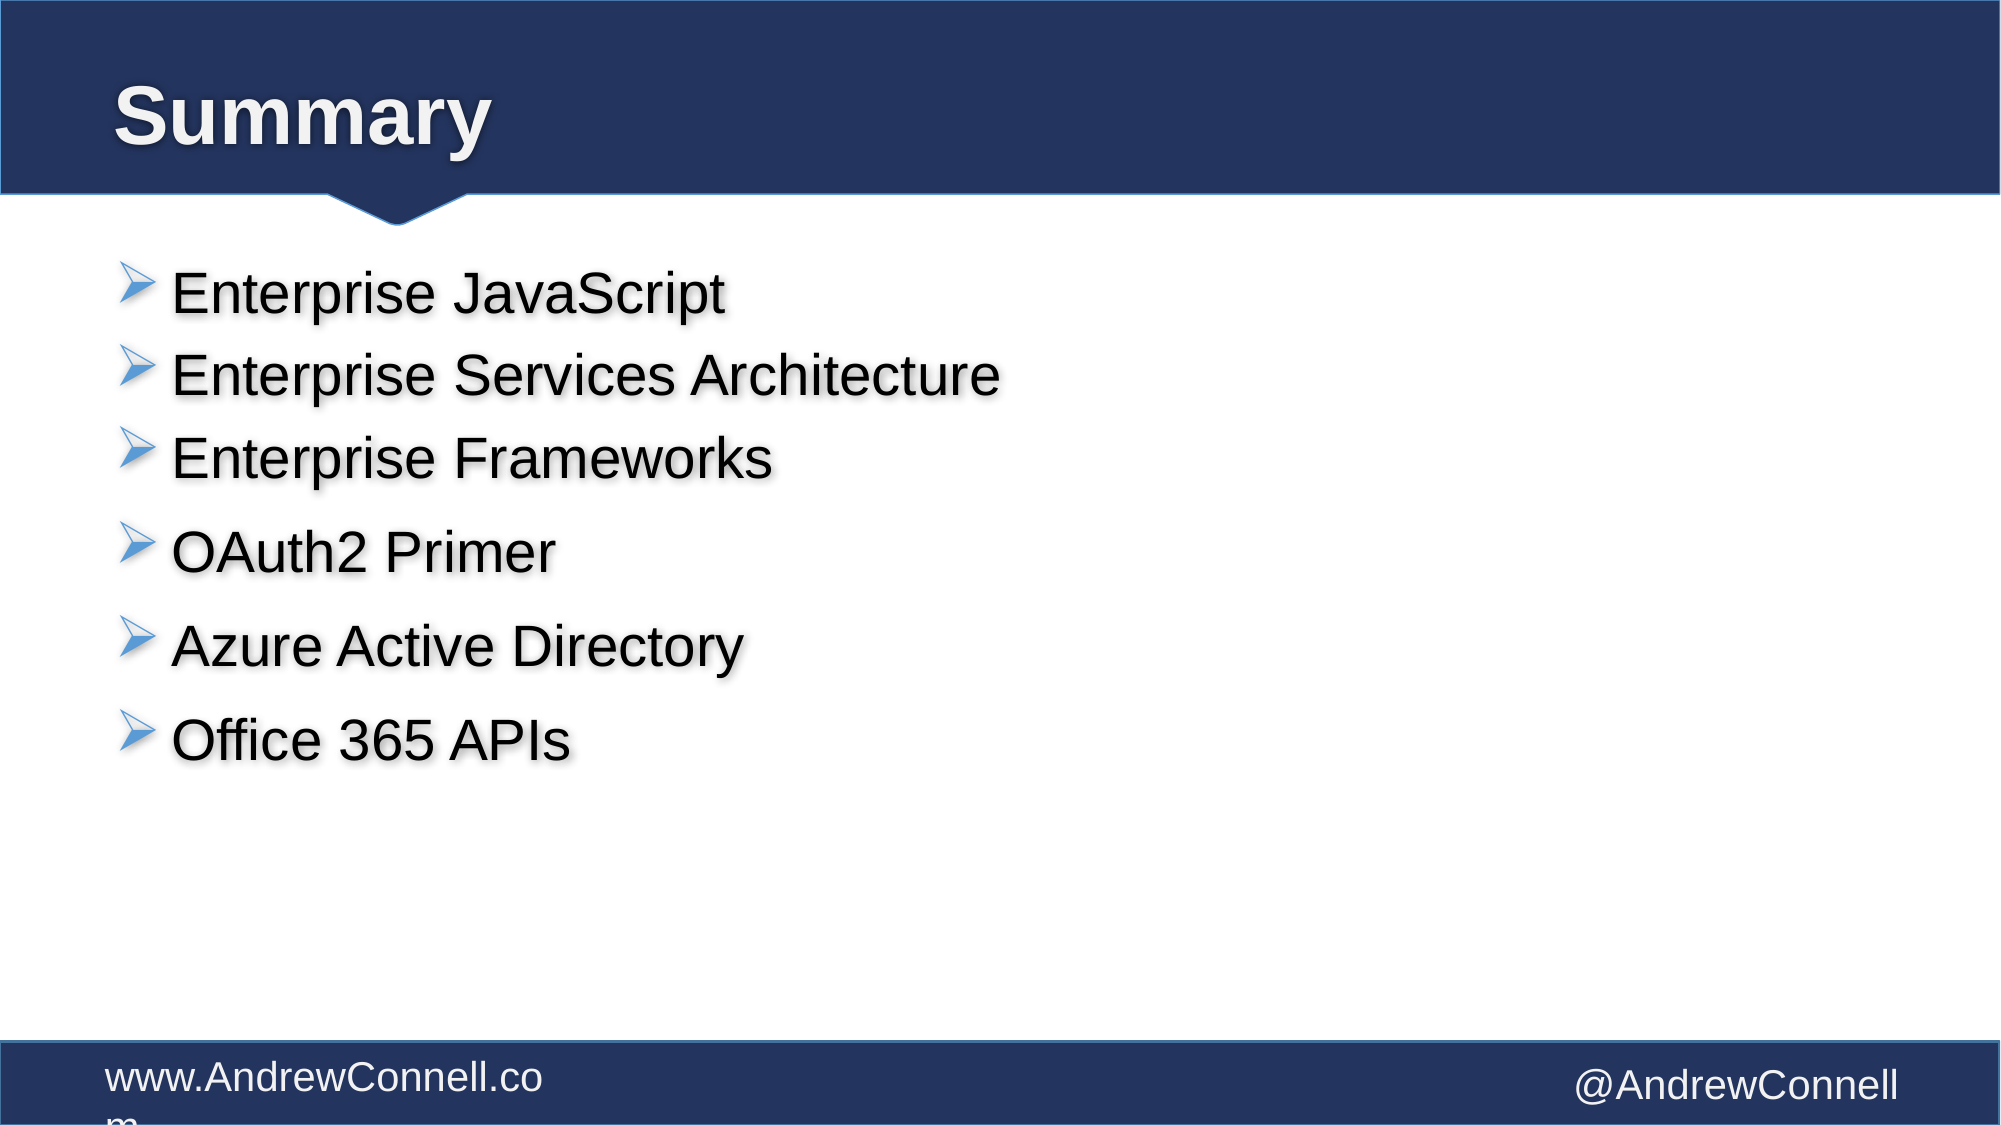

# Summary
Enterprise JavaScript
Enterprise Services Architecture
Enterprise Frameworks
OAuth2 Primer
Azure Active Directory
Office 365 APIs